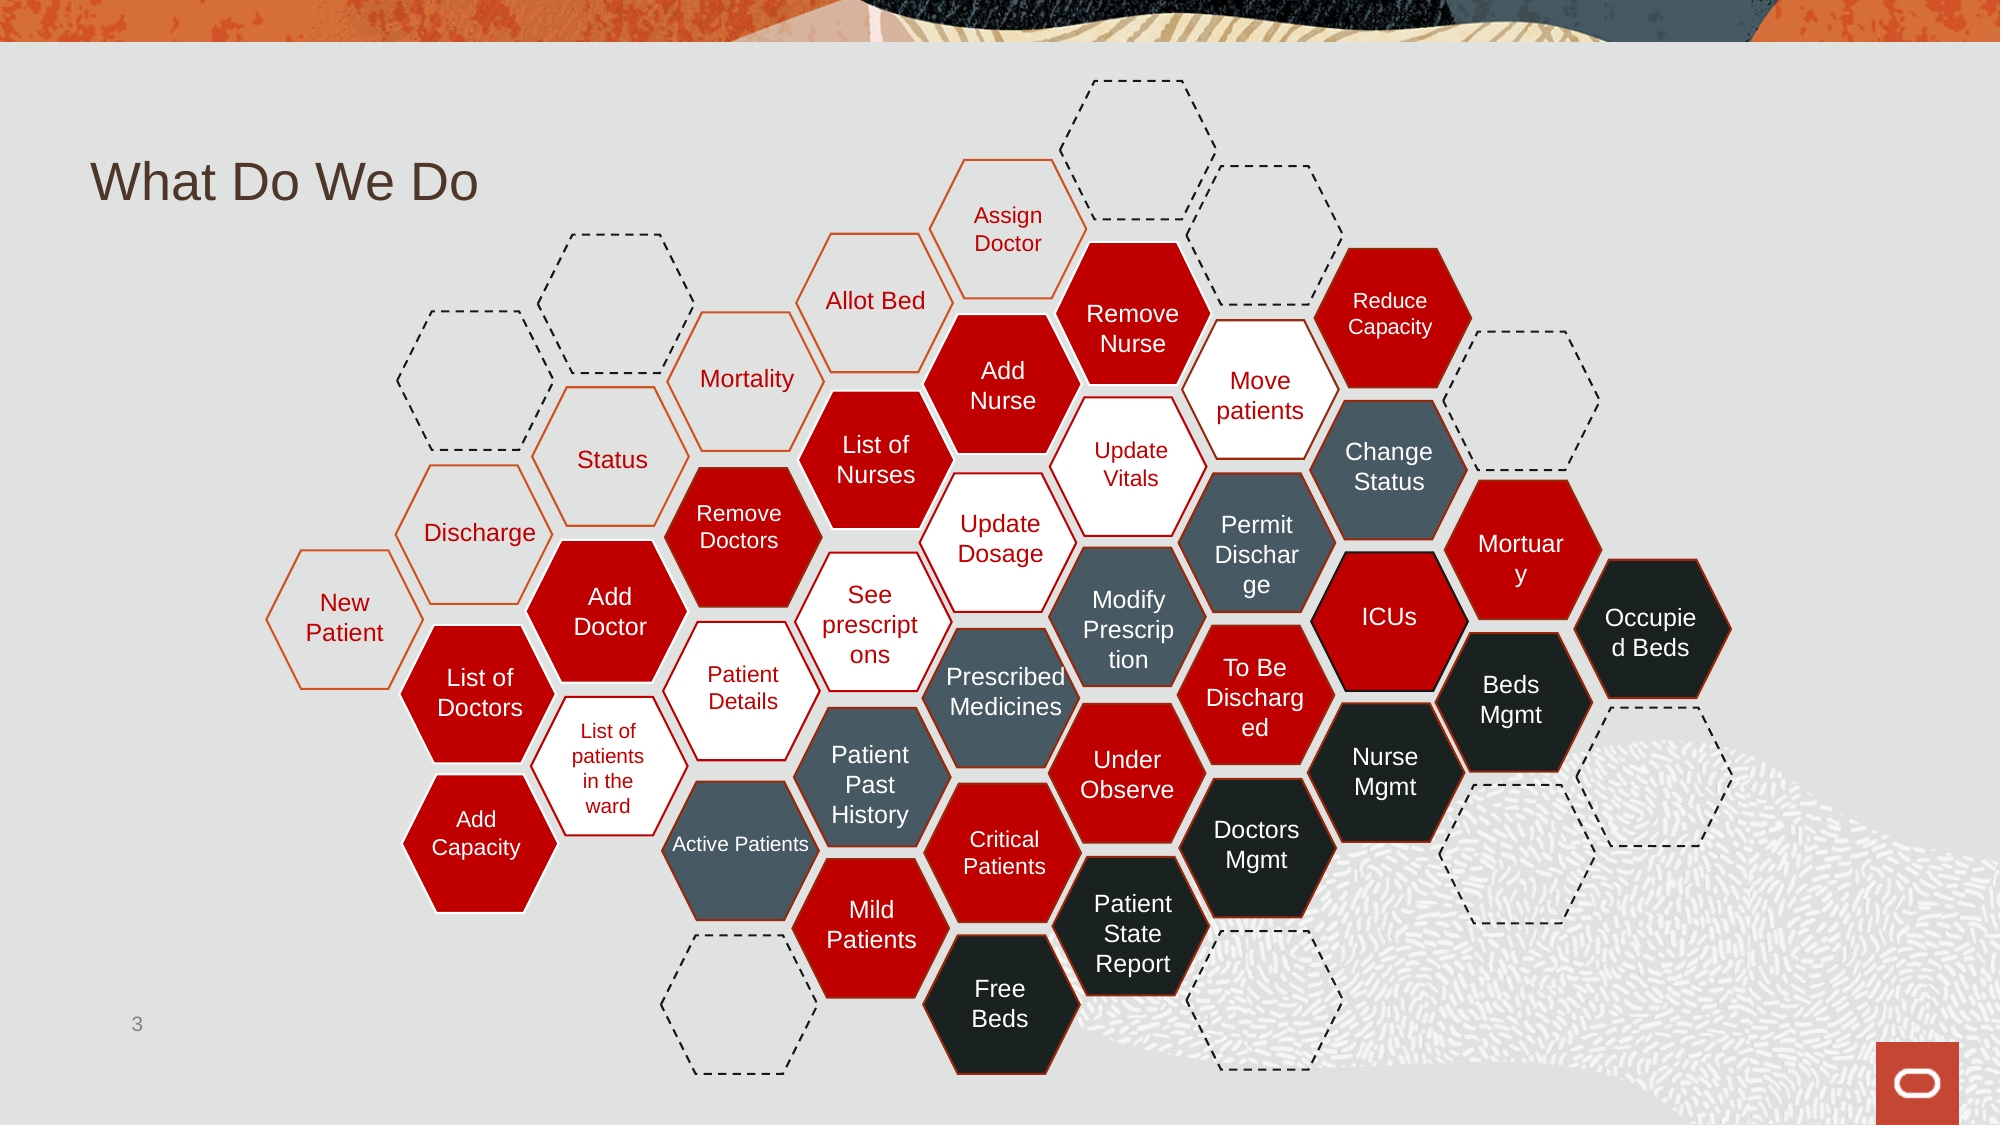

# What Do We Do

Assign Doctor

Allot Bed

RemoveNurse

Reduce Capacity

Mortality

Add Nurse

Move patients

Status

List of Nurses

Update Vitals

Change Status

Discharge

Remove Doctors

Update Dosage

Permit Discharge

Mortuary

Add Doctor

Modify Prescription

New Patient

ICUs

See prescriptons

Occupied Beds

Patient Details

List of Doctors

To Be Discharged

Prescribed Medicines

Beds Mgmt

List of patients in the ward

Nurse Mgmt

Under Observe

Patient Past History

Add Capacity

Doctors Mgmt

Active Patients

Critical Patients

Patient State Report

Mild Patients

Free Beds
3